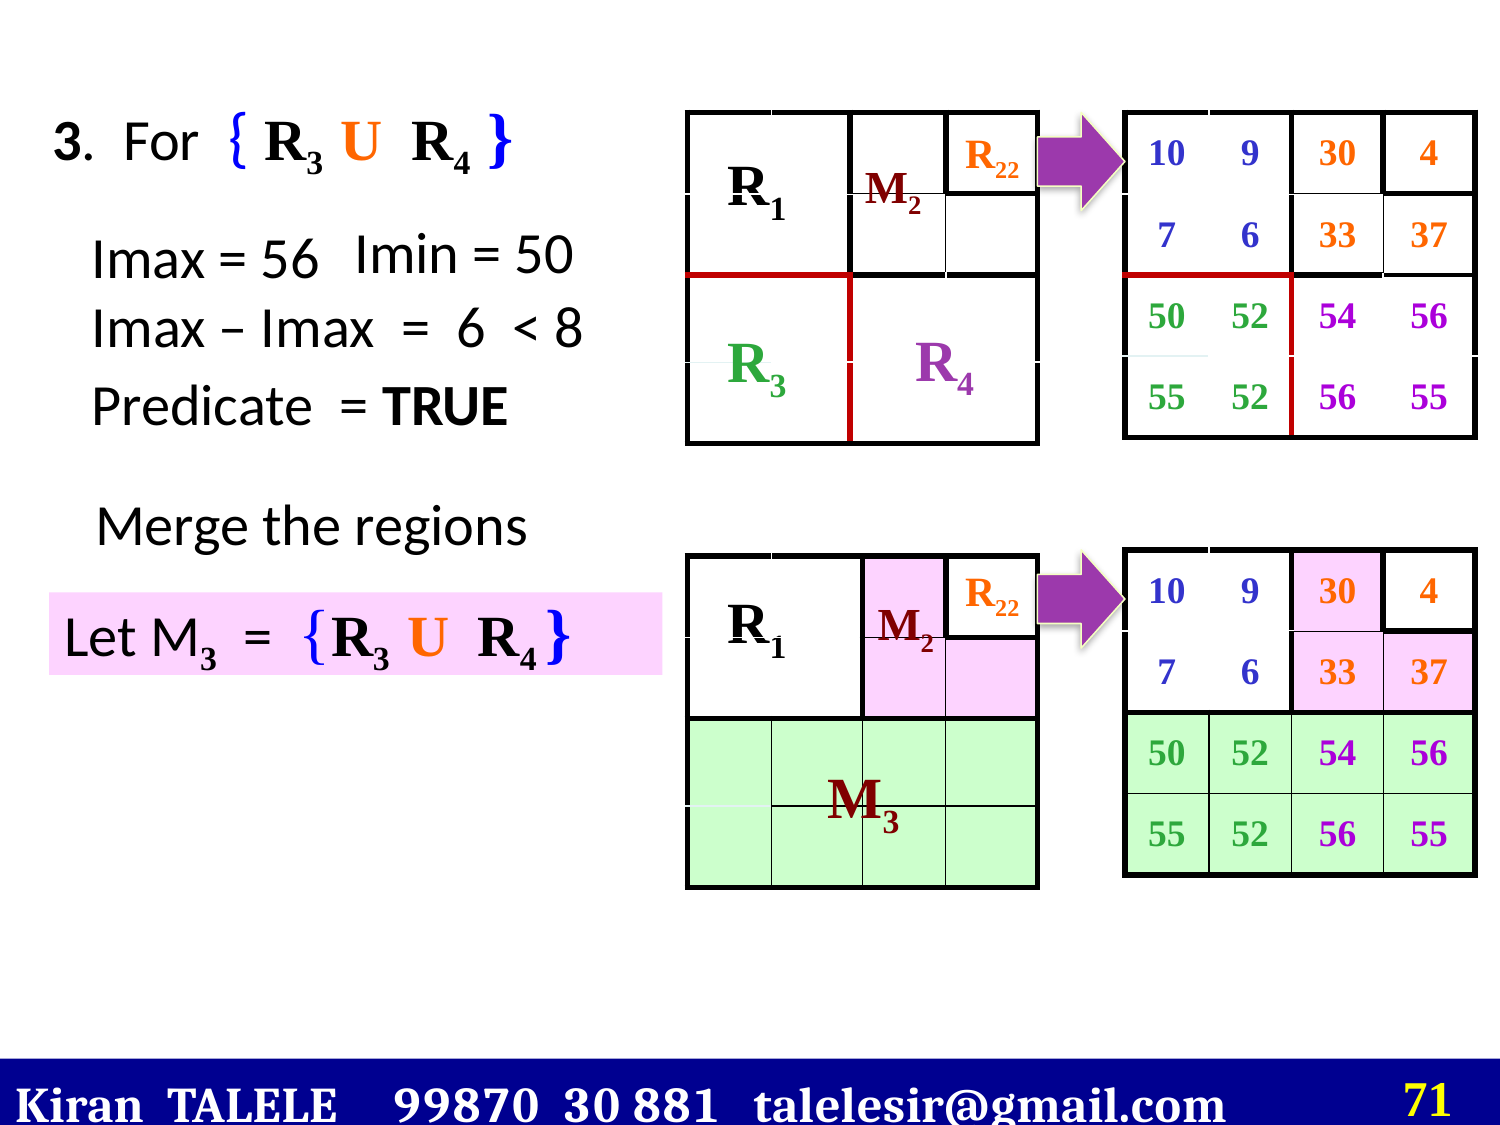

3.  For  { R3  U  R4  }
|  |  |  |  |
| --- | --- | --- | --- |
|  |  |  |  |
|  |  |  |  |
|  |  |  |  |

| 10 | 9 | 30 | 4 |
| --- | --- | --- | --- |
| 7 | 6 | 33 | 37 |
| 50 | 52 | 54 | 56 |
| 55 | 52 | 56 | 55 |
R22
R1
M2
Imin = 50
Imax = 56

Imax – Imax  =  6  < 8
R4
R3
Predicate  = TRUE
Merge the regions

| 10 | 9 | 30 | 4 |
| --- | --- | --- | --- |
| 7 | 6 | 33 | 37 |
| 50 | 52 | 54 | 56 |
| 55 | 52 | 56 | 55 |
|  |  |  |  |
| --- | --- | --- | --- |
|  |  |  |  |
|  |  |  |  |
|  |  |  |  |
R22
R1
M2
Let M3  =  {R3  U  R4 }
M3
Kiran  TALELE     99870  30 881   talelesir@gmail.com
71